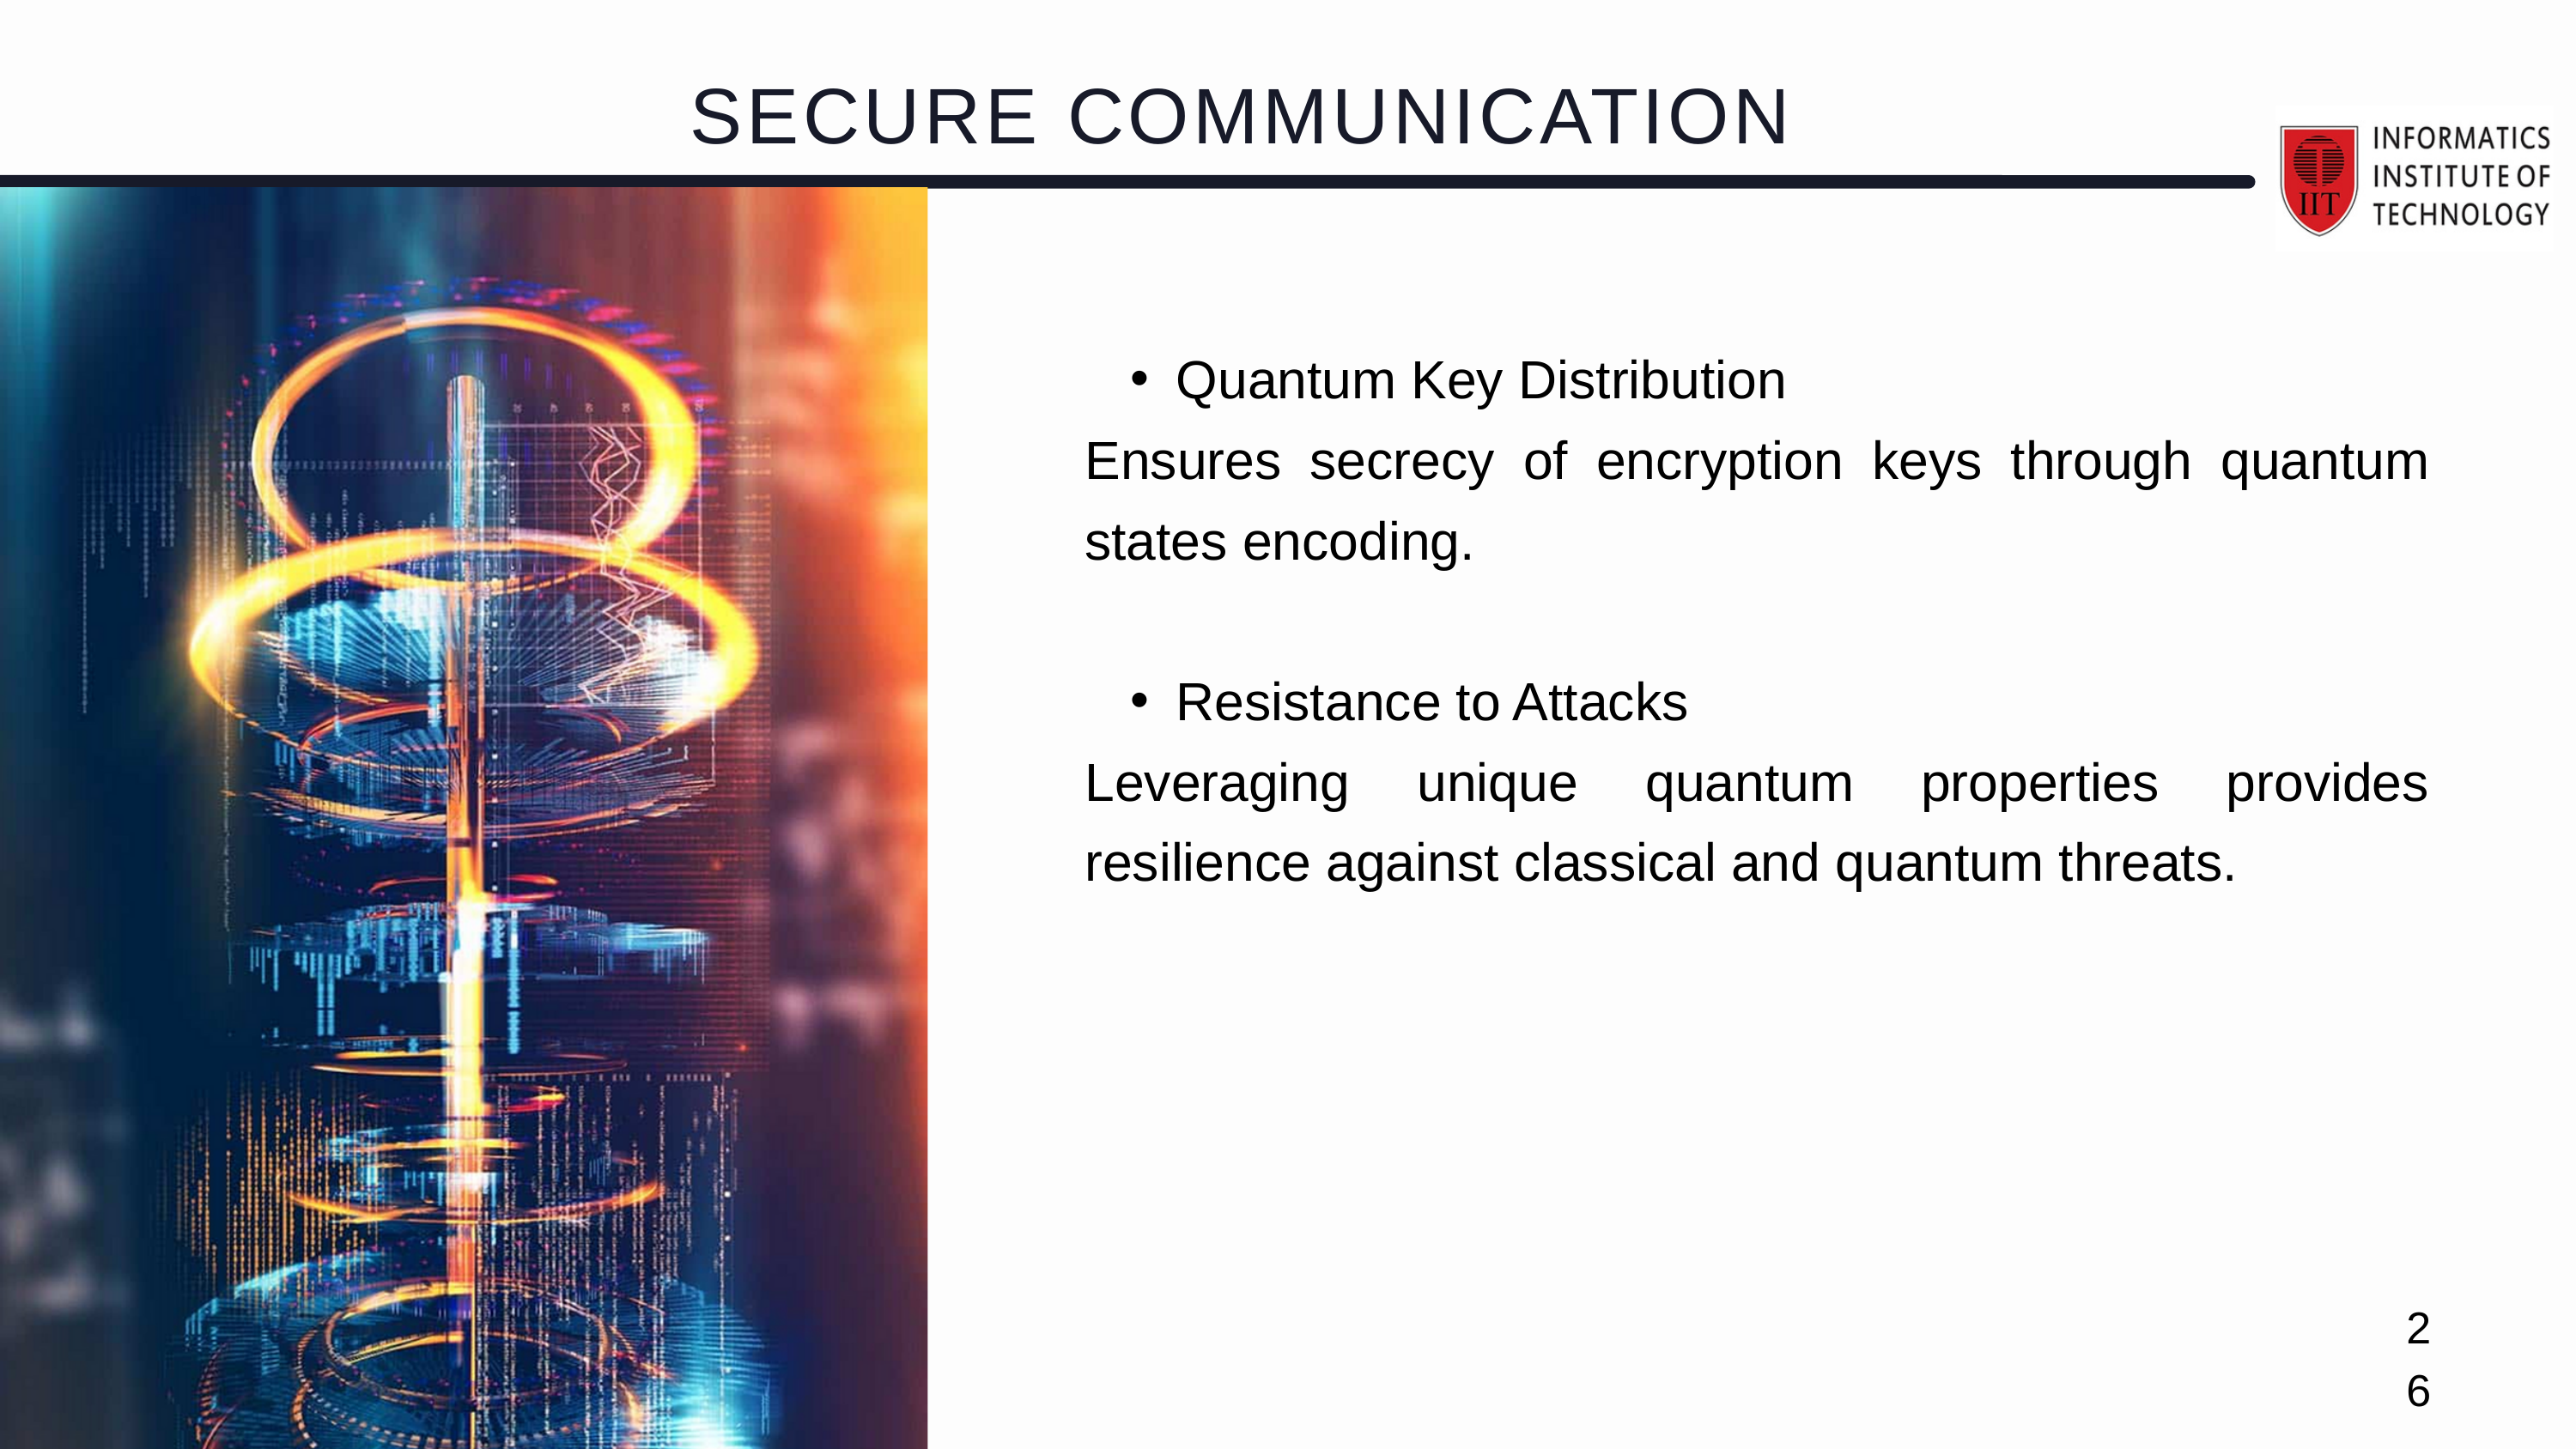

SECURE COMMUNICATION

Quantum Key Distribution
Ensures secrecy of encryption keys through quantum states encoding.

Resistance to Attacks
Leveraging unique quantum properties provides resilience against classical and quantum threats.
26